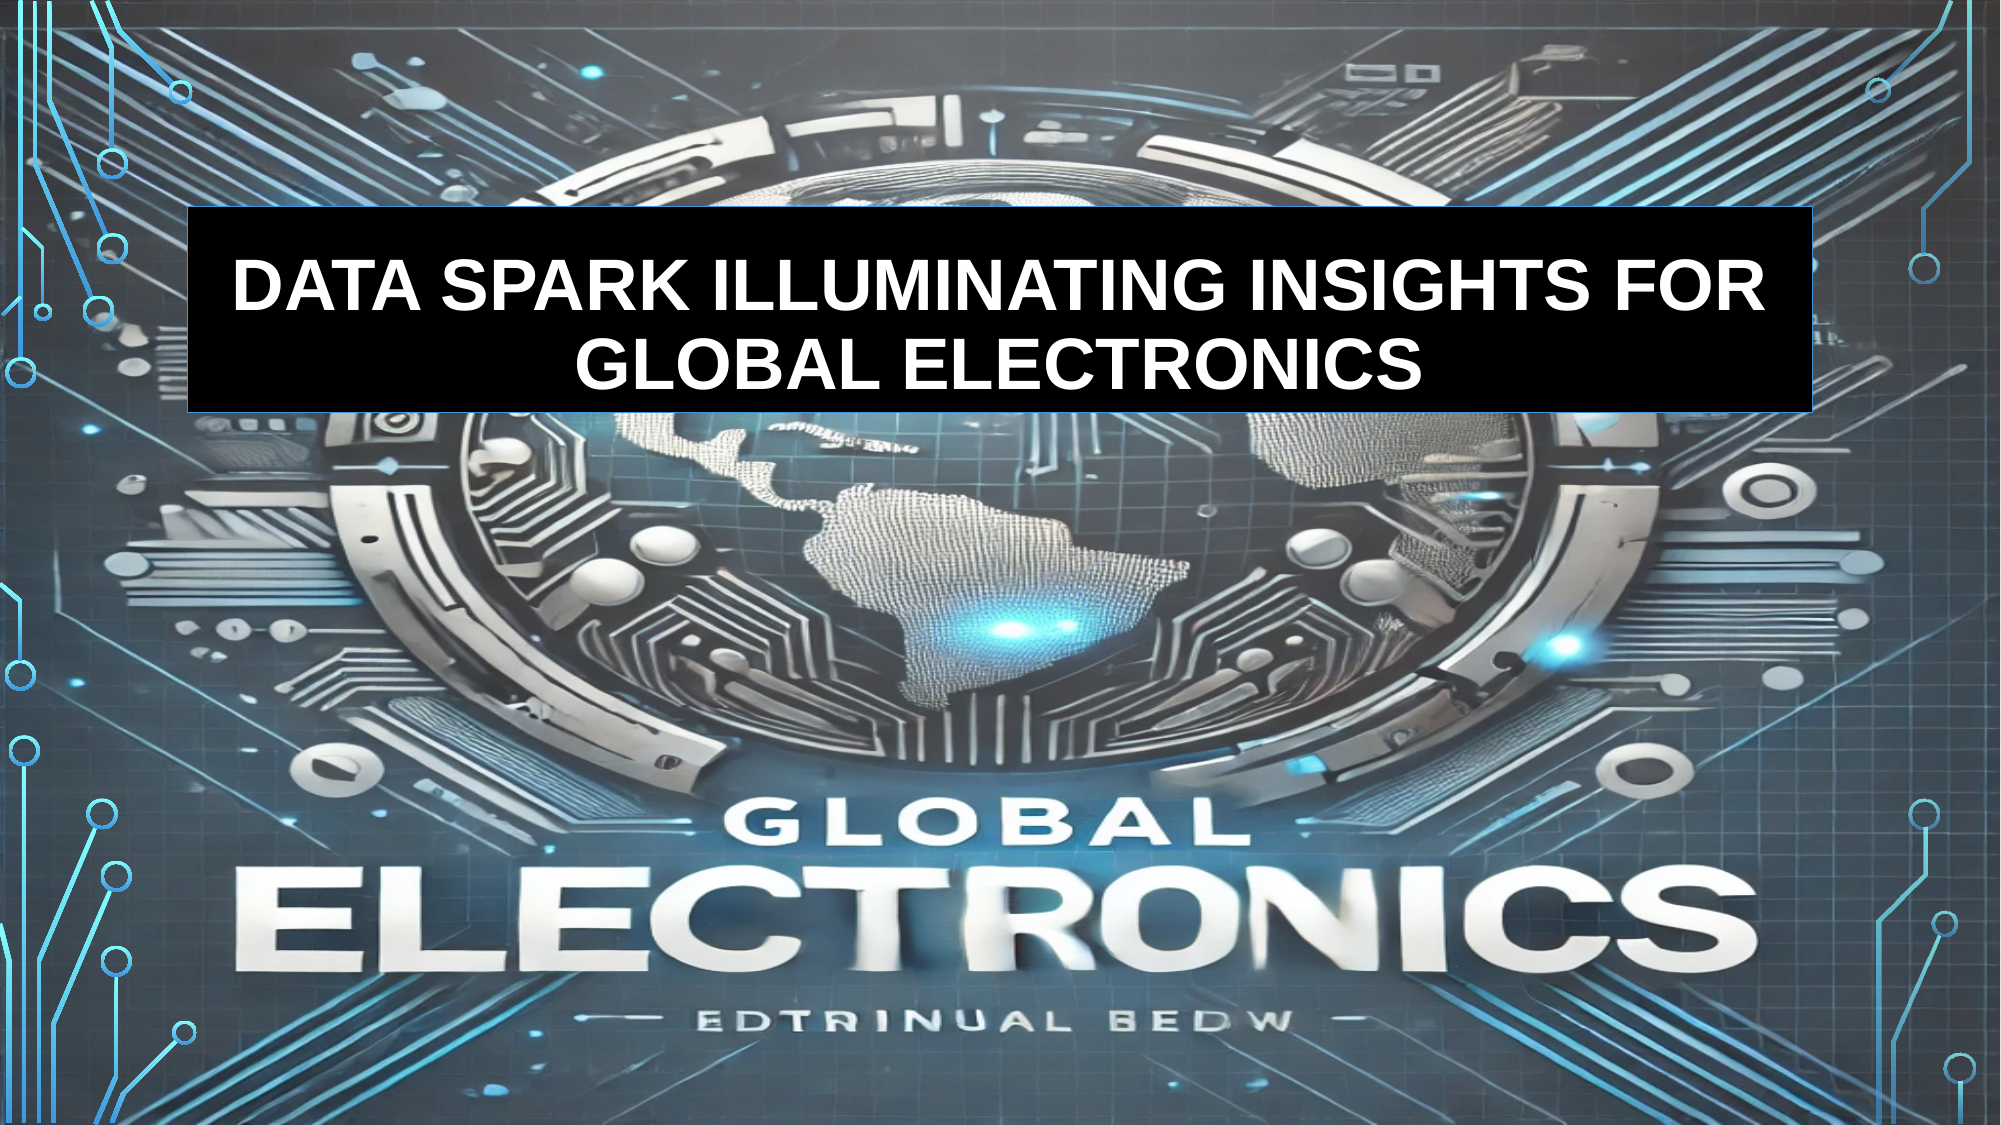

# Data Spark Illuminating Insights for Global Electronics